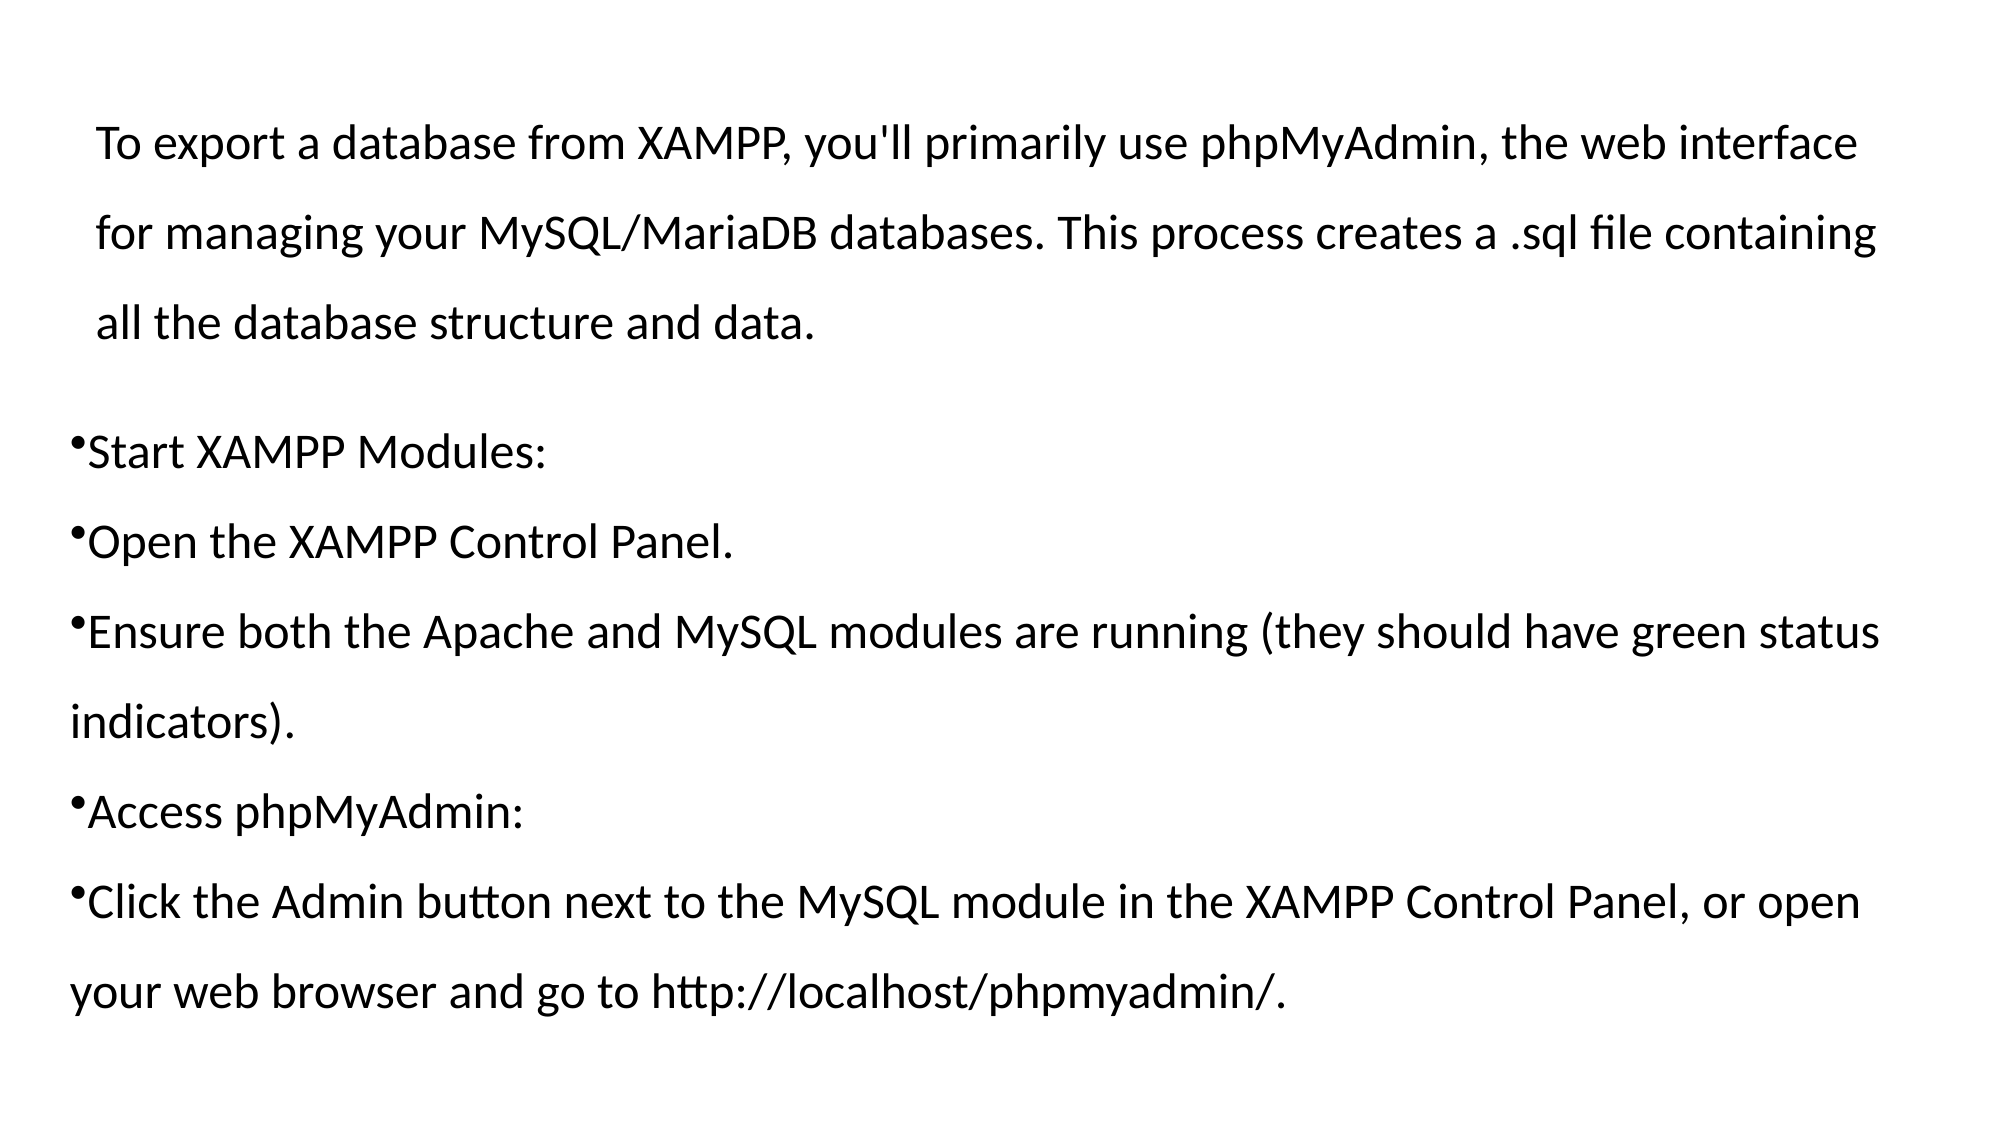

# To export a database from XAMPP, you'll primarily use phpMyAdmin, the web interface for managing your MySQL/MariaDB databases. This process creates a .sql file containing all the database structure and data.
Start XAMPP Modules:
Open the XAMPP Control Panel.
Ensure both the Apache and MySQL modules are running (they should have green status indicators).
Access phpMyAdmin:
Click the Admin button next to the MySQL module in the XAMPP Control Panel, or open your web browser and go to http://localhost/phpmyadmin/.